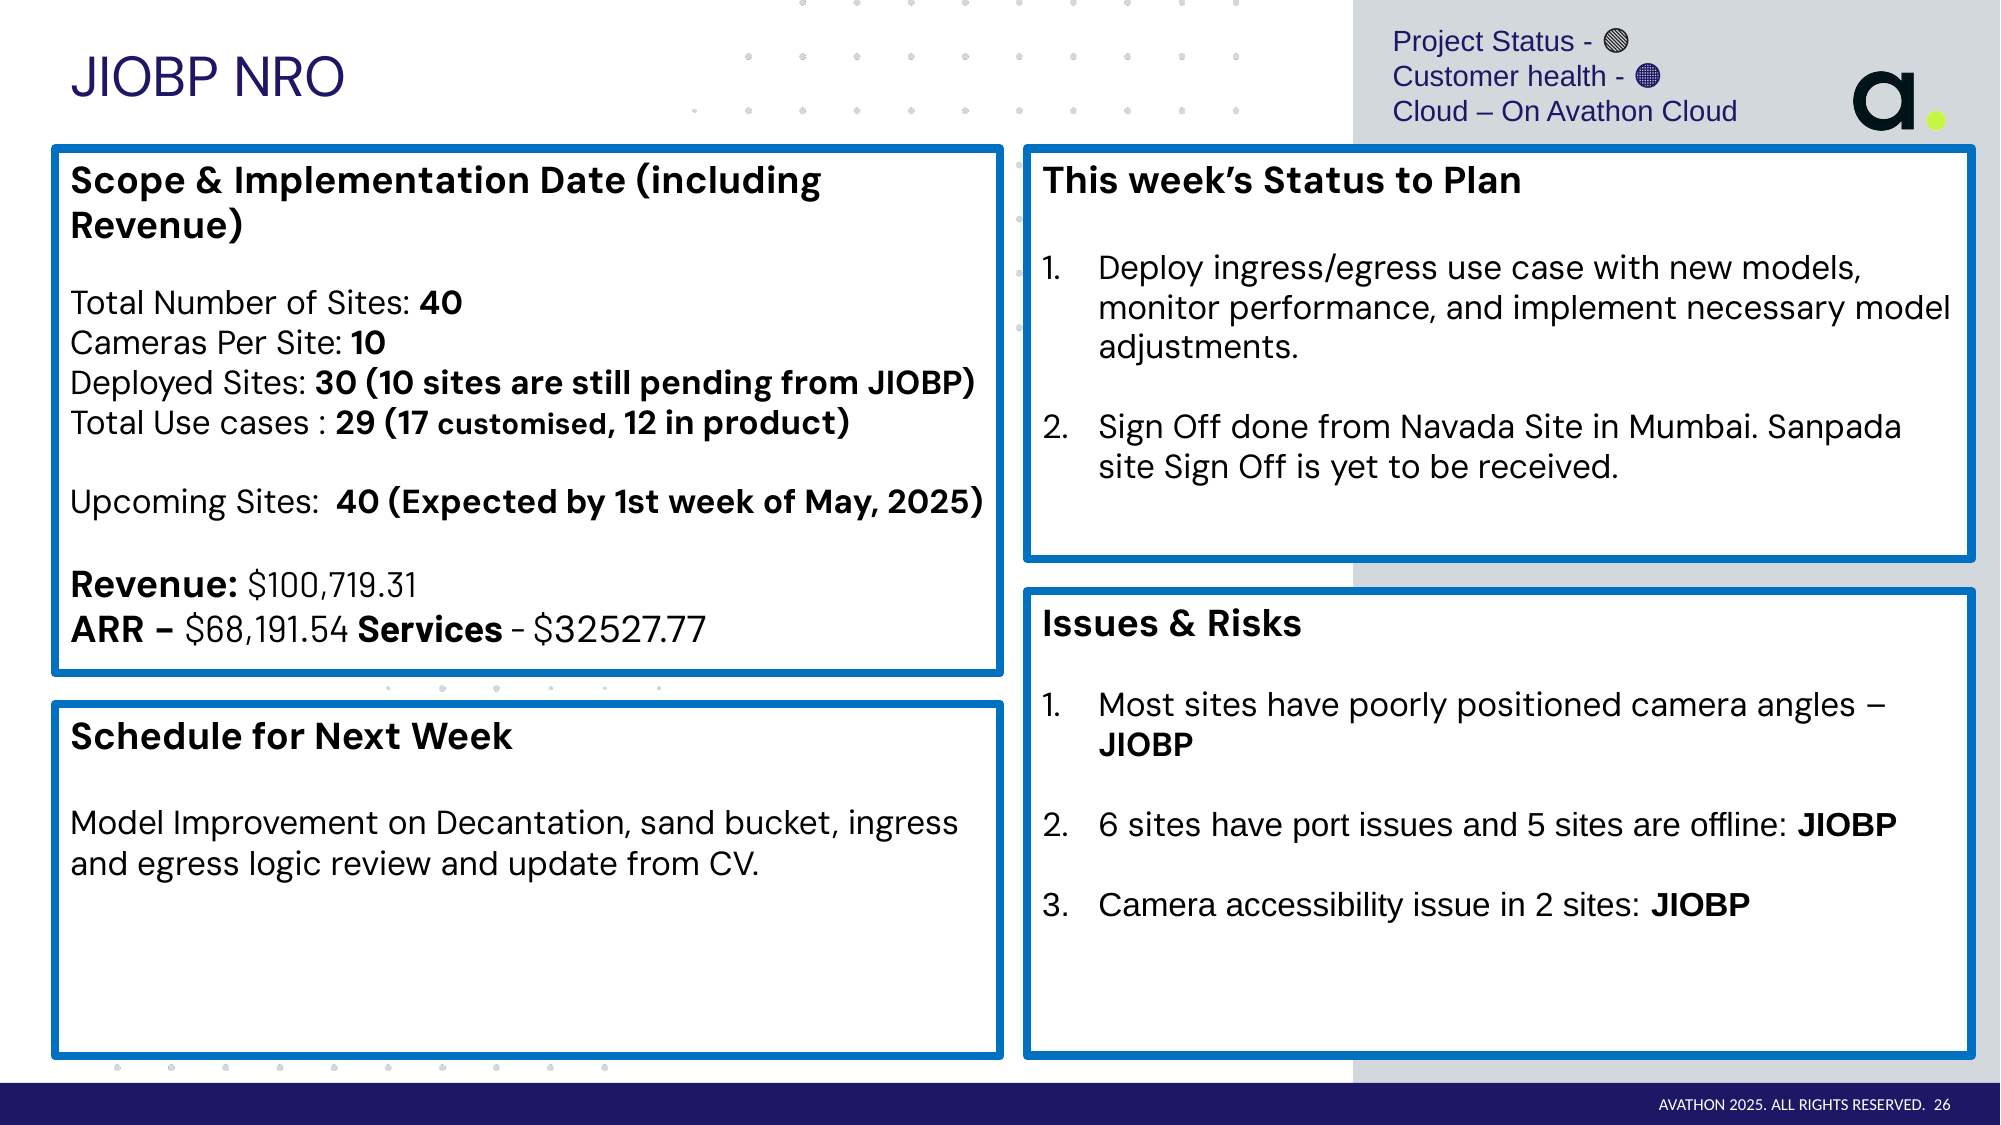

Project Status - 🟢 
Customer health - 🟠
Cloud – On Avathon Cloud

# JIOBP NRO
This week’s Status to Plan
Deploy ingress/egress use case with new models, monitor performance, and implement necessary model adjustments.
Sign Off done from Navada Site in Mumbai. Sanpada site Sign Off is yet to be received.

Scope & Implementation Date (including Revenue)

Total Number of Sites: 40
Cameras Per Site: 10
Deployed Sites: 30 (10 sites are still pending from JIOBP)
Total Use cases : 29 (17 customised, 12 in product)
Upcoming Sites:  40 (Expected by 1st week of May, 2025)

Revenue: $100,719.31
ARR - $68,191.54 Services - $32527.77

Issues & Risks

Most sites have poorly positioned camera angles – JIOBP
6 sites have port issues and 5 sites are offline: JIOBP
Camera accessibility issue in 2 sites: JIOBP
Schedule for Next Week

Model Improvement on Decantation, sand bucket, ingress and egress logic review and update from CV.